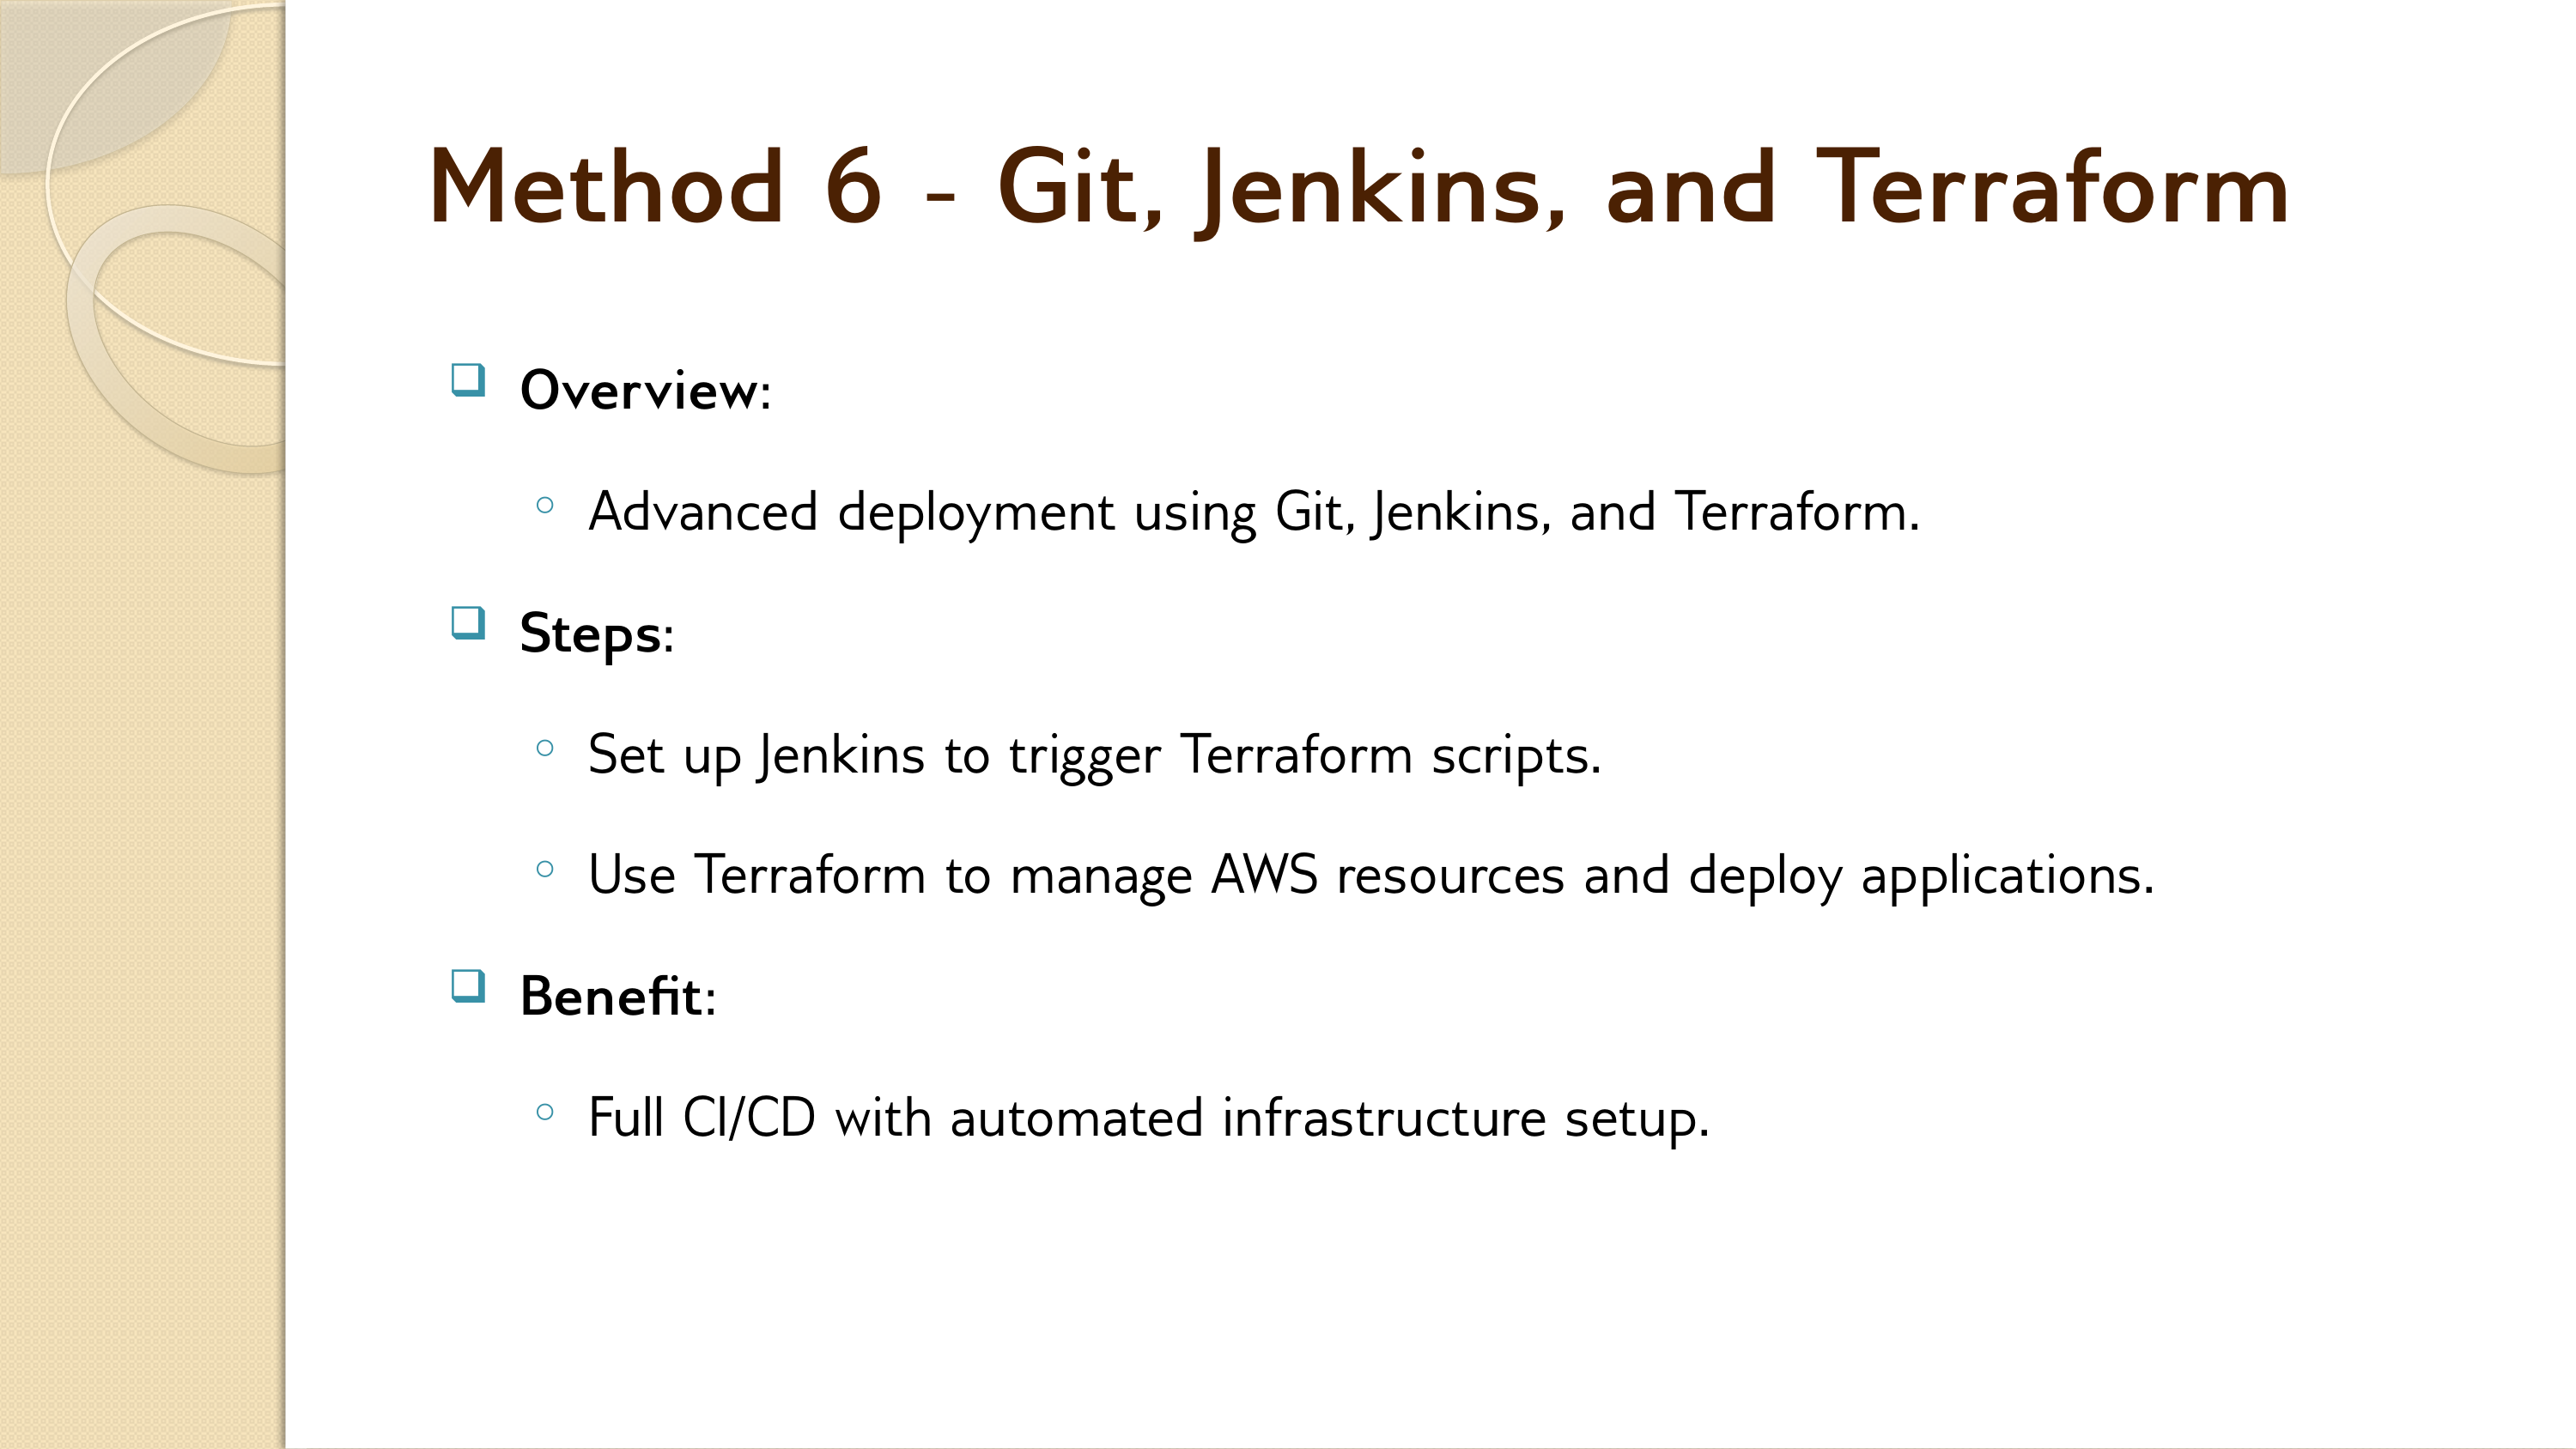

# Method 6 - Git, Jenkins, and Terraform
Overview:
Advanced deployment using Git, Jenkins, and Terraform.
Steps:
Set up Jenkins to trigger Terraform scripts.
Use Terraform to manage AWS resources and deploy applications.
Benefit:
Full CI/CD with automated infrastructure setup.